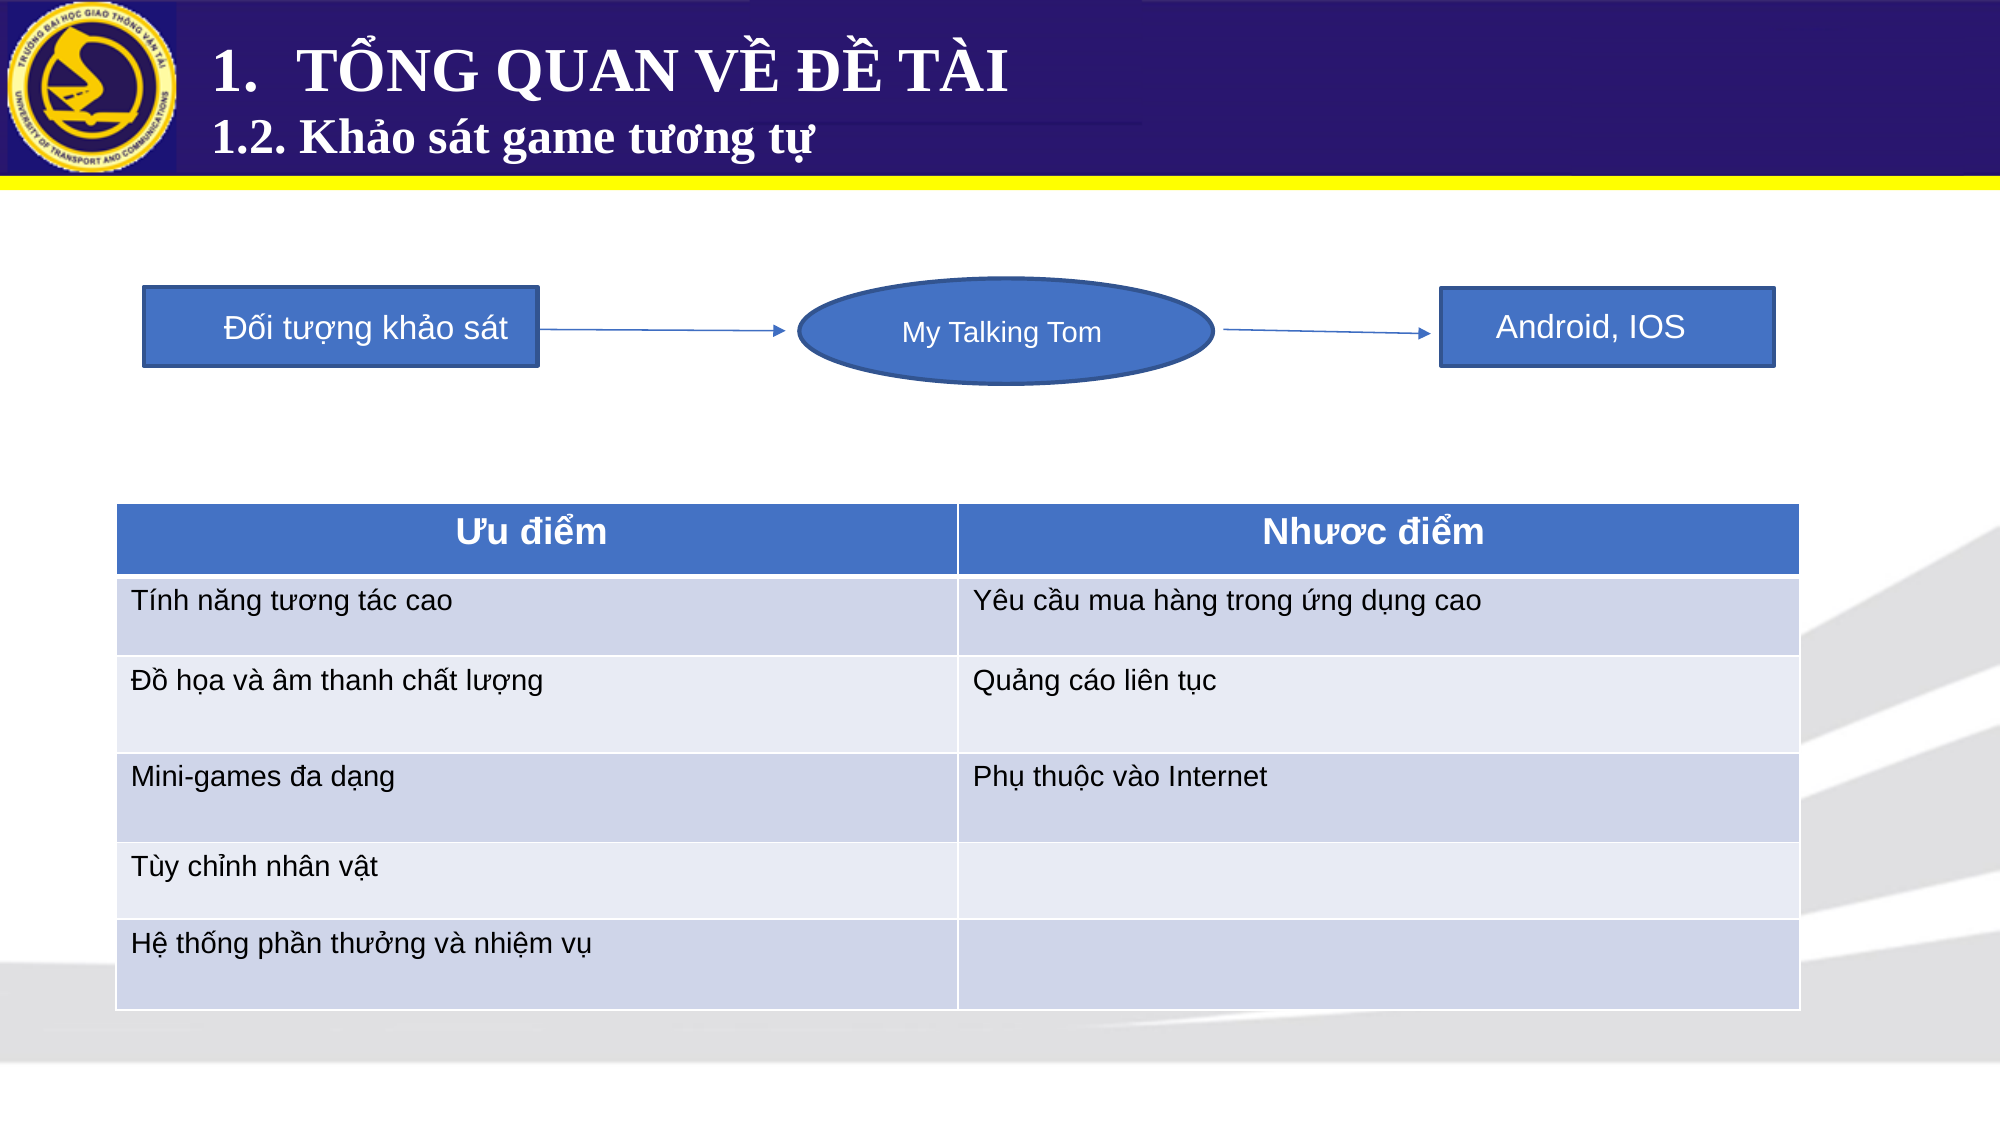

TỔNG QUAN VỀ ĐỀ TÀI
1.2. Khảo sát game tương tự
My Talking Tom

Android, IOS
Đối tượng khảo sát
| Ưu điểm | Nhươc điểm |
| --- | --- |
| Tính năng tương tác cao | Yêu cầu mua hàng trong ứng dụng cao |
| Đồ họa và âm thanh chất lượng | Quảng cáo liên tục |
| Mini-games đa dạng | Phụ thuộc vào Internet |
| Tùy chỉnh nhân vật |  |
| Hệ thống phần thưởng và nhiệm vụ |  |